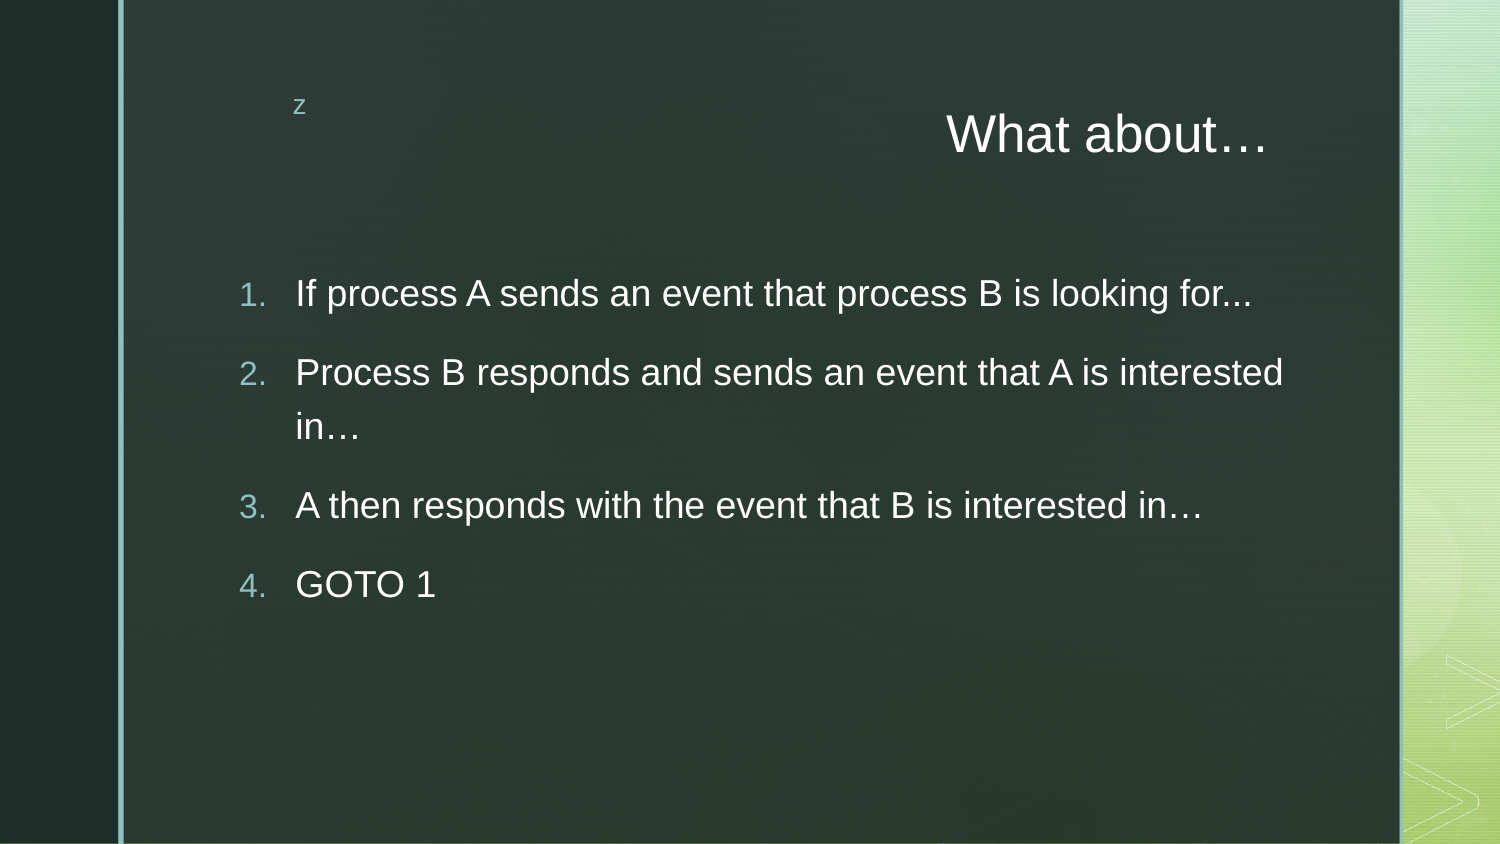

# What about…
If process A sends an event that process B is looking for...
Process B responds and sends an event that A is interested in…
A then responds with the event that B is interested in…
GOTO 1